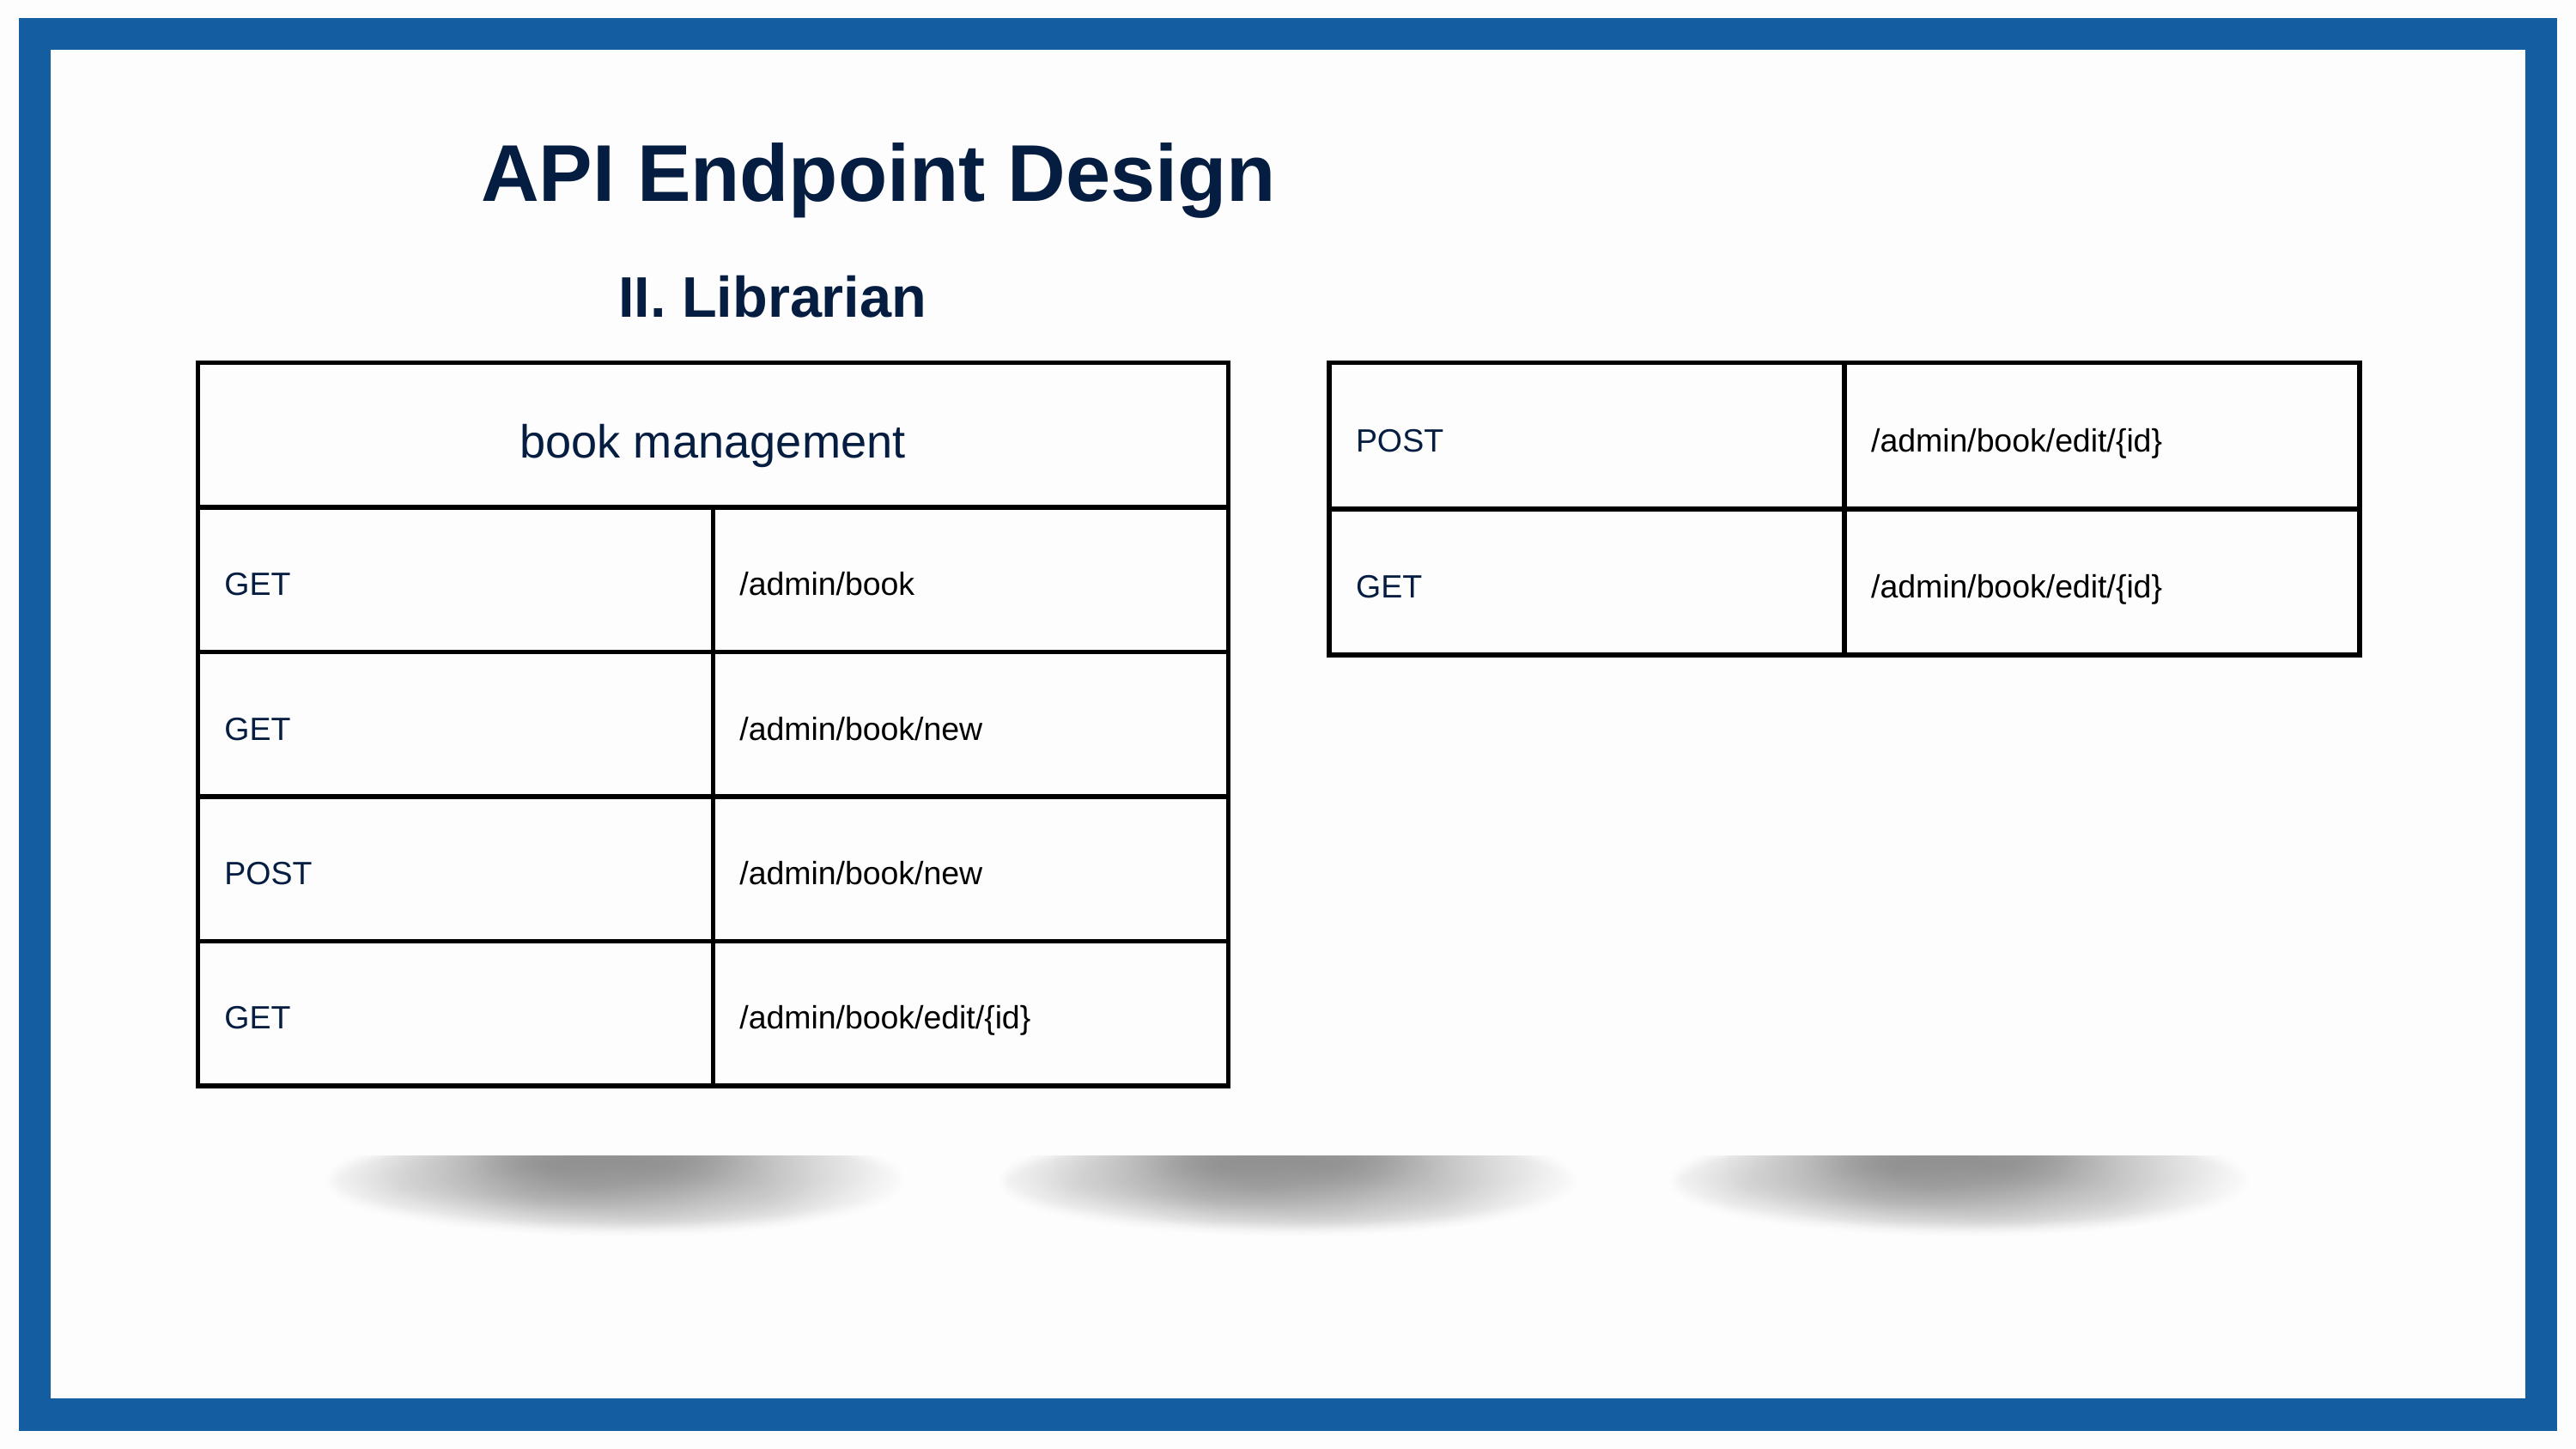

API Endpoint Design
II. Librarian
| book management | book management |
| --- | --- |
| GET | /admin/book |
| GET | /admin/book/new |
| POST | /admin/book/new |
| GET | /admin/book/edit/{id} |
| POST | /admin/book/edit/{id} |
| --- | --- |
| GET | /admin/book/edit/{id} |